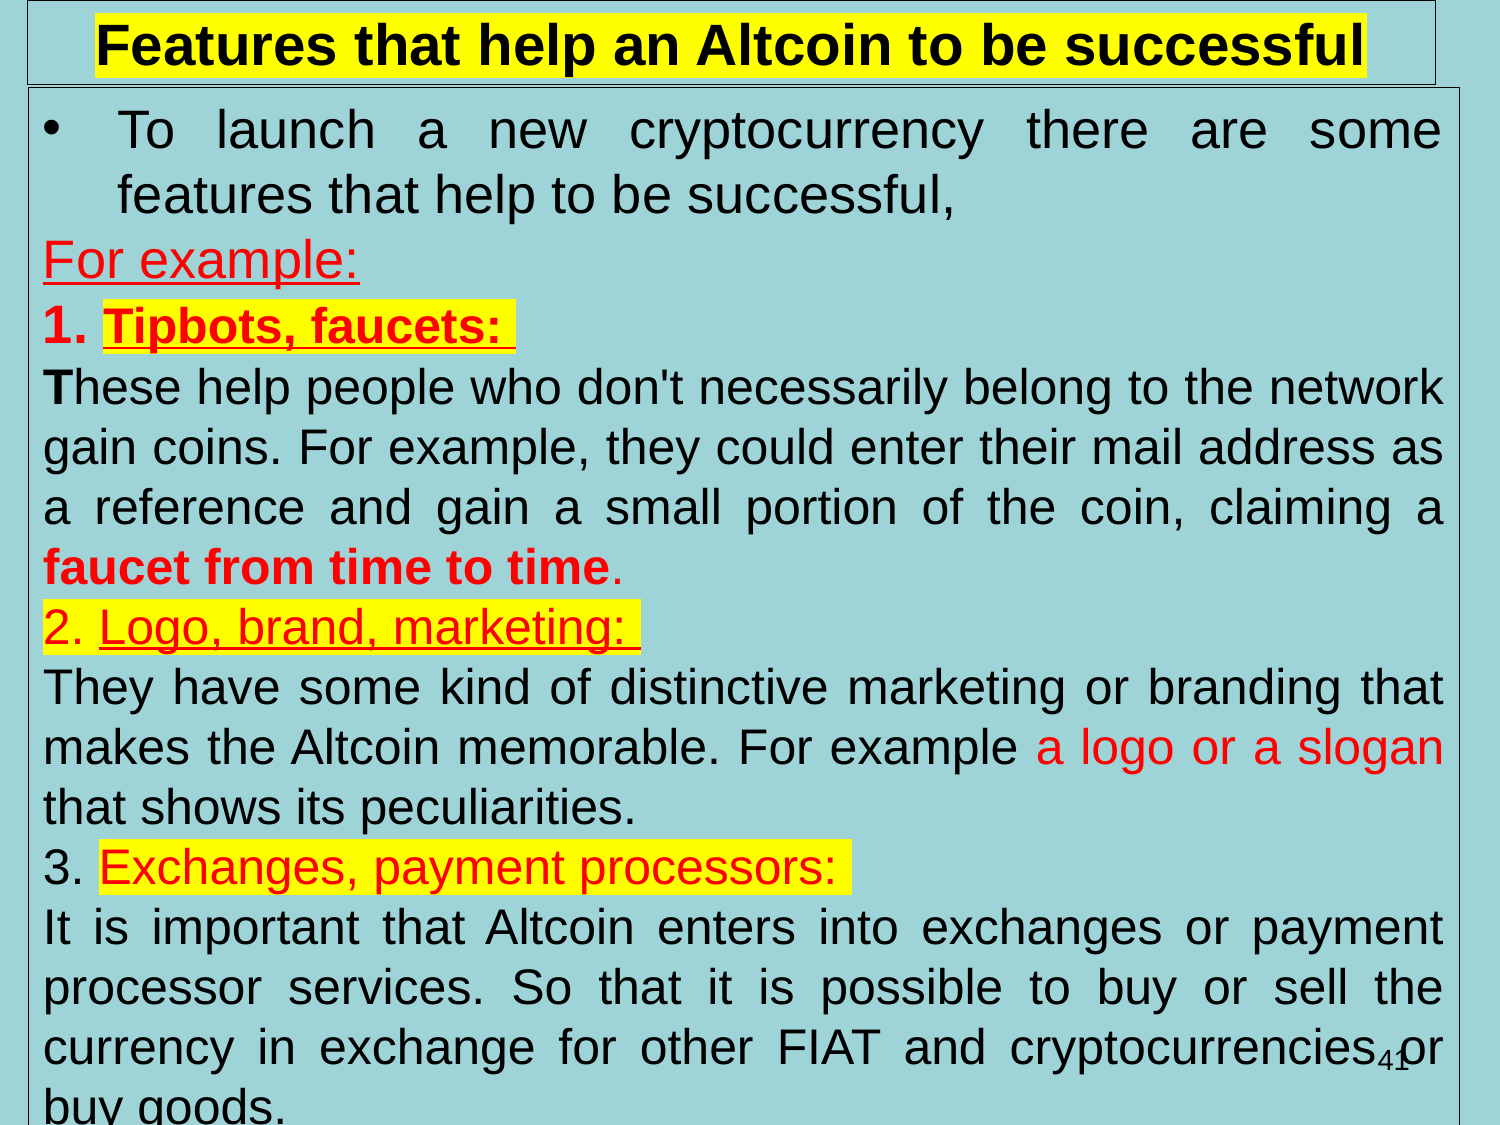

Features that help an Altcoin to be successful
To launch a new cryptocurrency there are some features that help to be successful,
For example:
1. Tipbots, faucets:
These help people who don't necessarily belong to the network gain coins. For example, they could enter their mail address as a reference and gain a small portion of the coin, claiming a faucet from time to time.
2. Logo, brand, marketing:
They have some kind of distinctive marketing or branding that makes the Altcoin memorable. For example a logo or a slogan that shows its peculiarities.
3. Exchanges, payment processors:
It is important that Altcoin enters into exchanges or payment processor services. So that it is possible to buy or sell the currency in exchange for other FIAT and cryptocurrencies or buy goods.
41